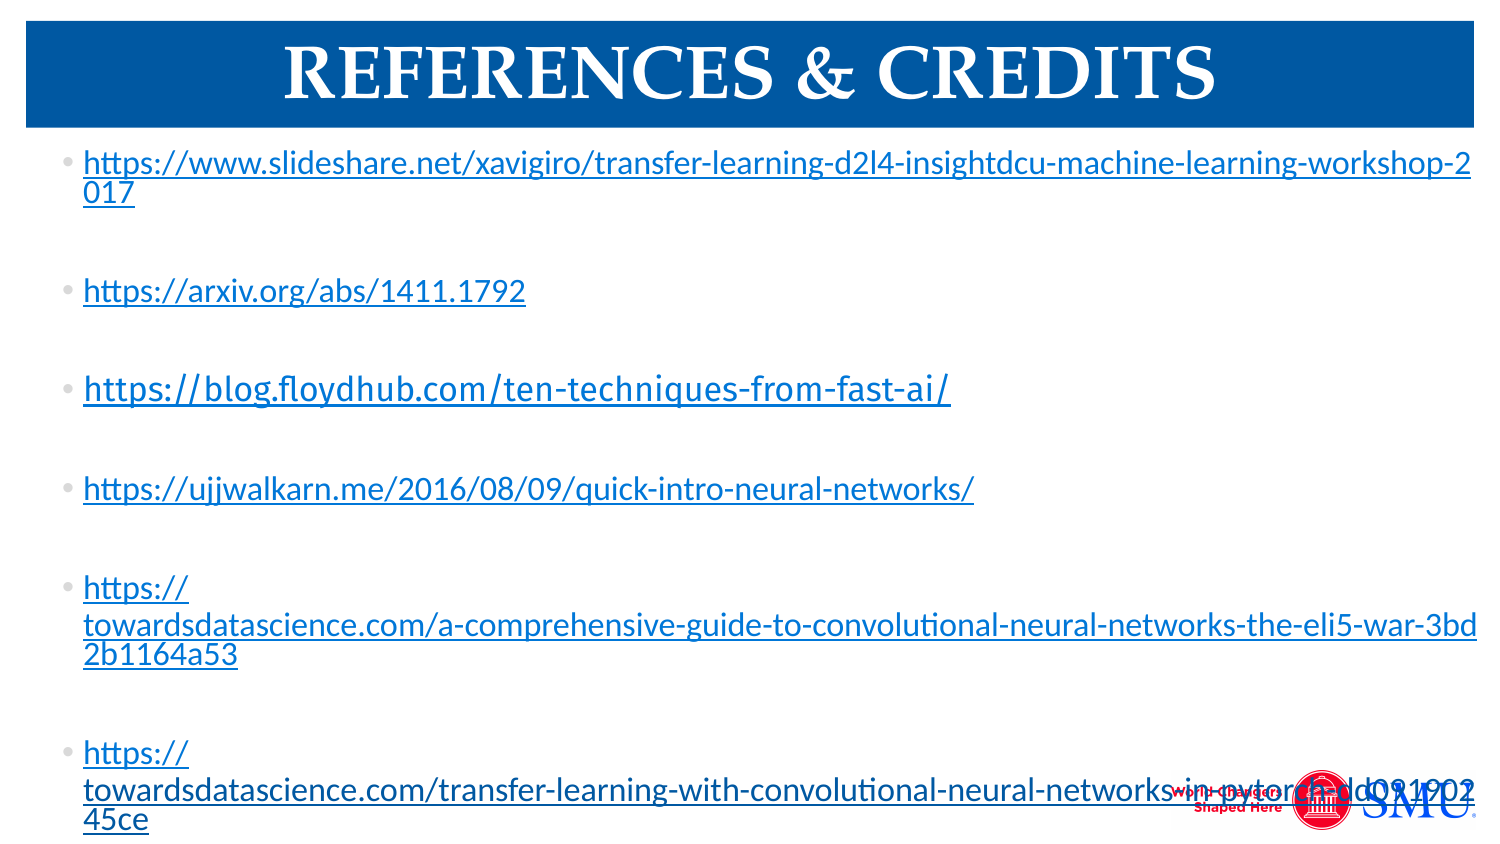

# REFERENCES & CREDITS
https://www.slideshare.net/xavigiro/transfer-learning-d2l4-insightdcu-machine-learning-workshop-2017

https://arxiv.org/abs/1411.1792

https://blog.floydhub.com/ten-techniques-from-fast-ai/

https://ujjwalkarn.me/2016/08/09/quick-intro-neural-networks/

https://towardsdatascience.com/a-comprehensive-guide-to-convolutional-neural-networks-the-eli5-war-3bd2b1164a53

https://towardsdatascience.com/transfer-learning-with-convolutional-neural-networks-in-pytorch-dd09190245ce